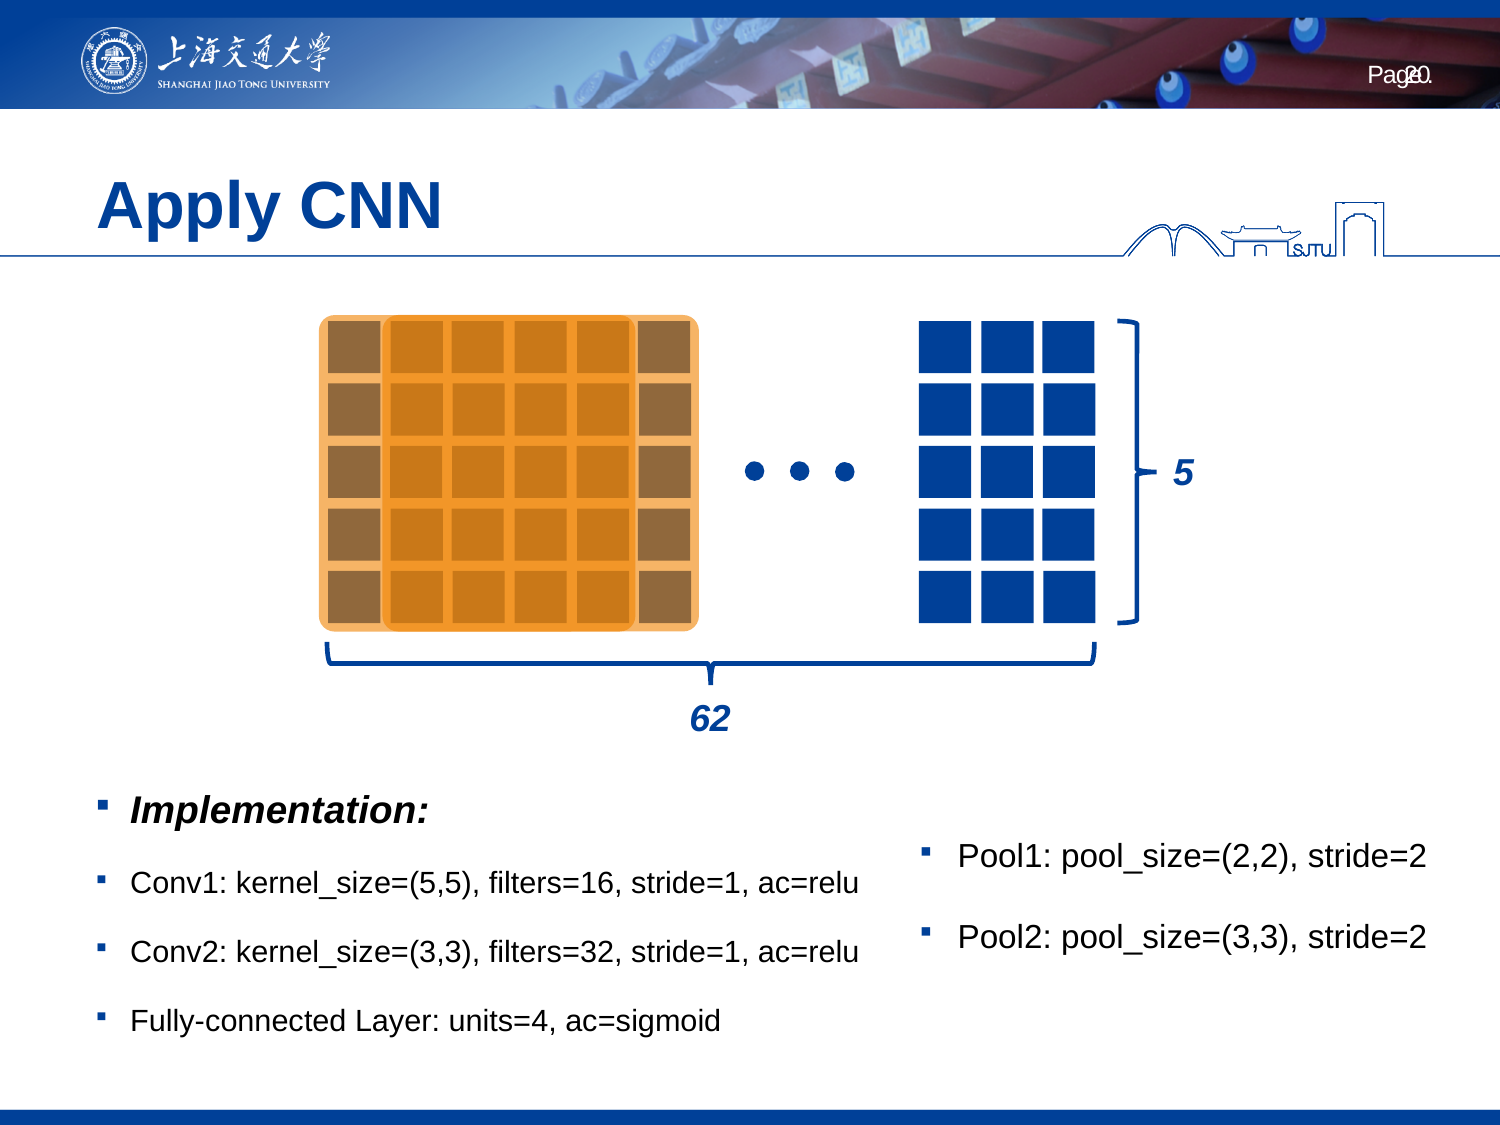

# Apply CNN

5

62

Pool1: pool_size=(2,2), stride=2
Pool2: pool_size=(3,3), stride=2
Implementation:
Conv1: kernel_size=(5,5), filters=16, stride=1, ac=relu
Conv2: kernel_size=(3,3), filters=32, stride=1, ac=relu
Fully-connected Layer: units=4, ac=sigmoid